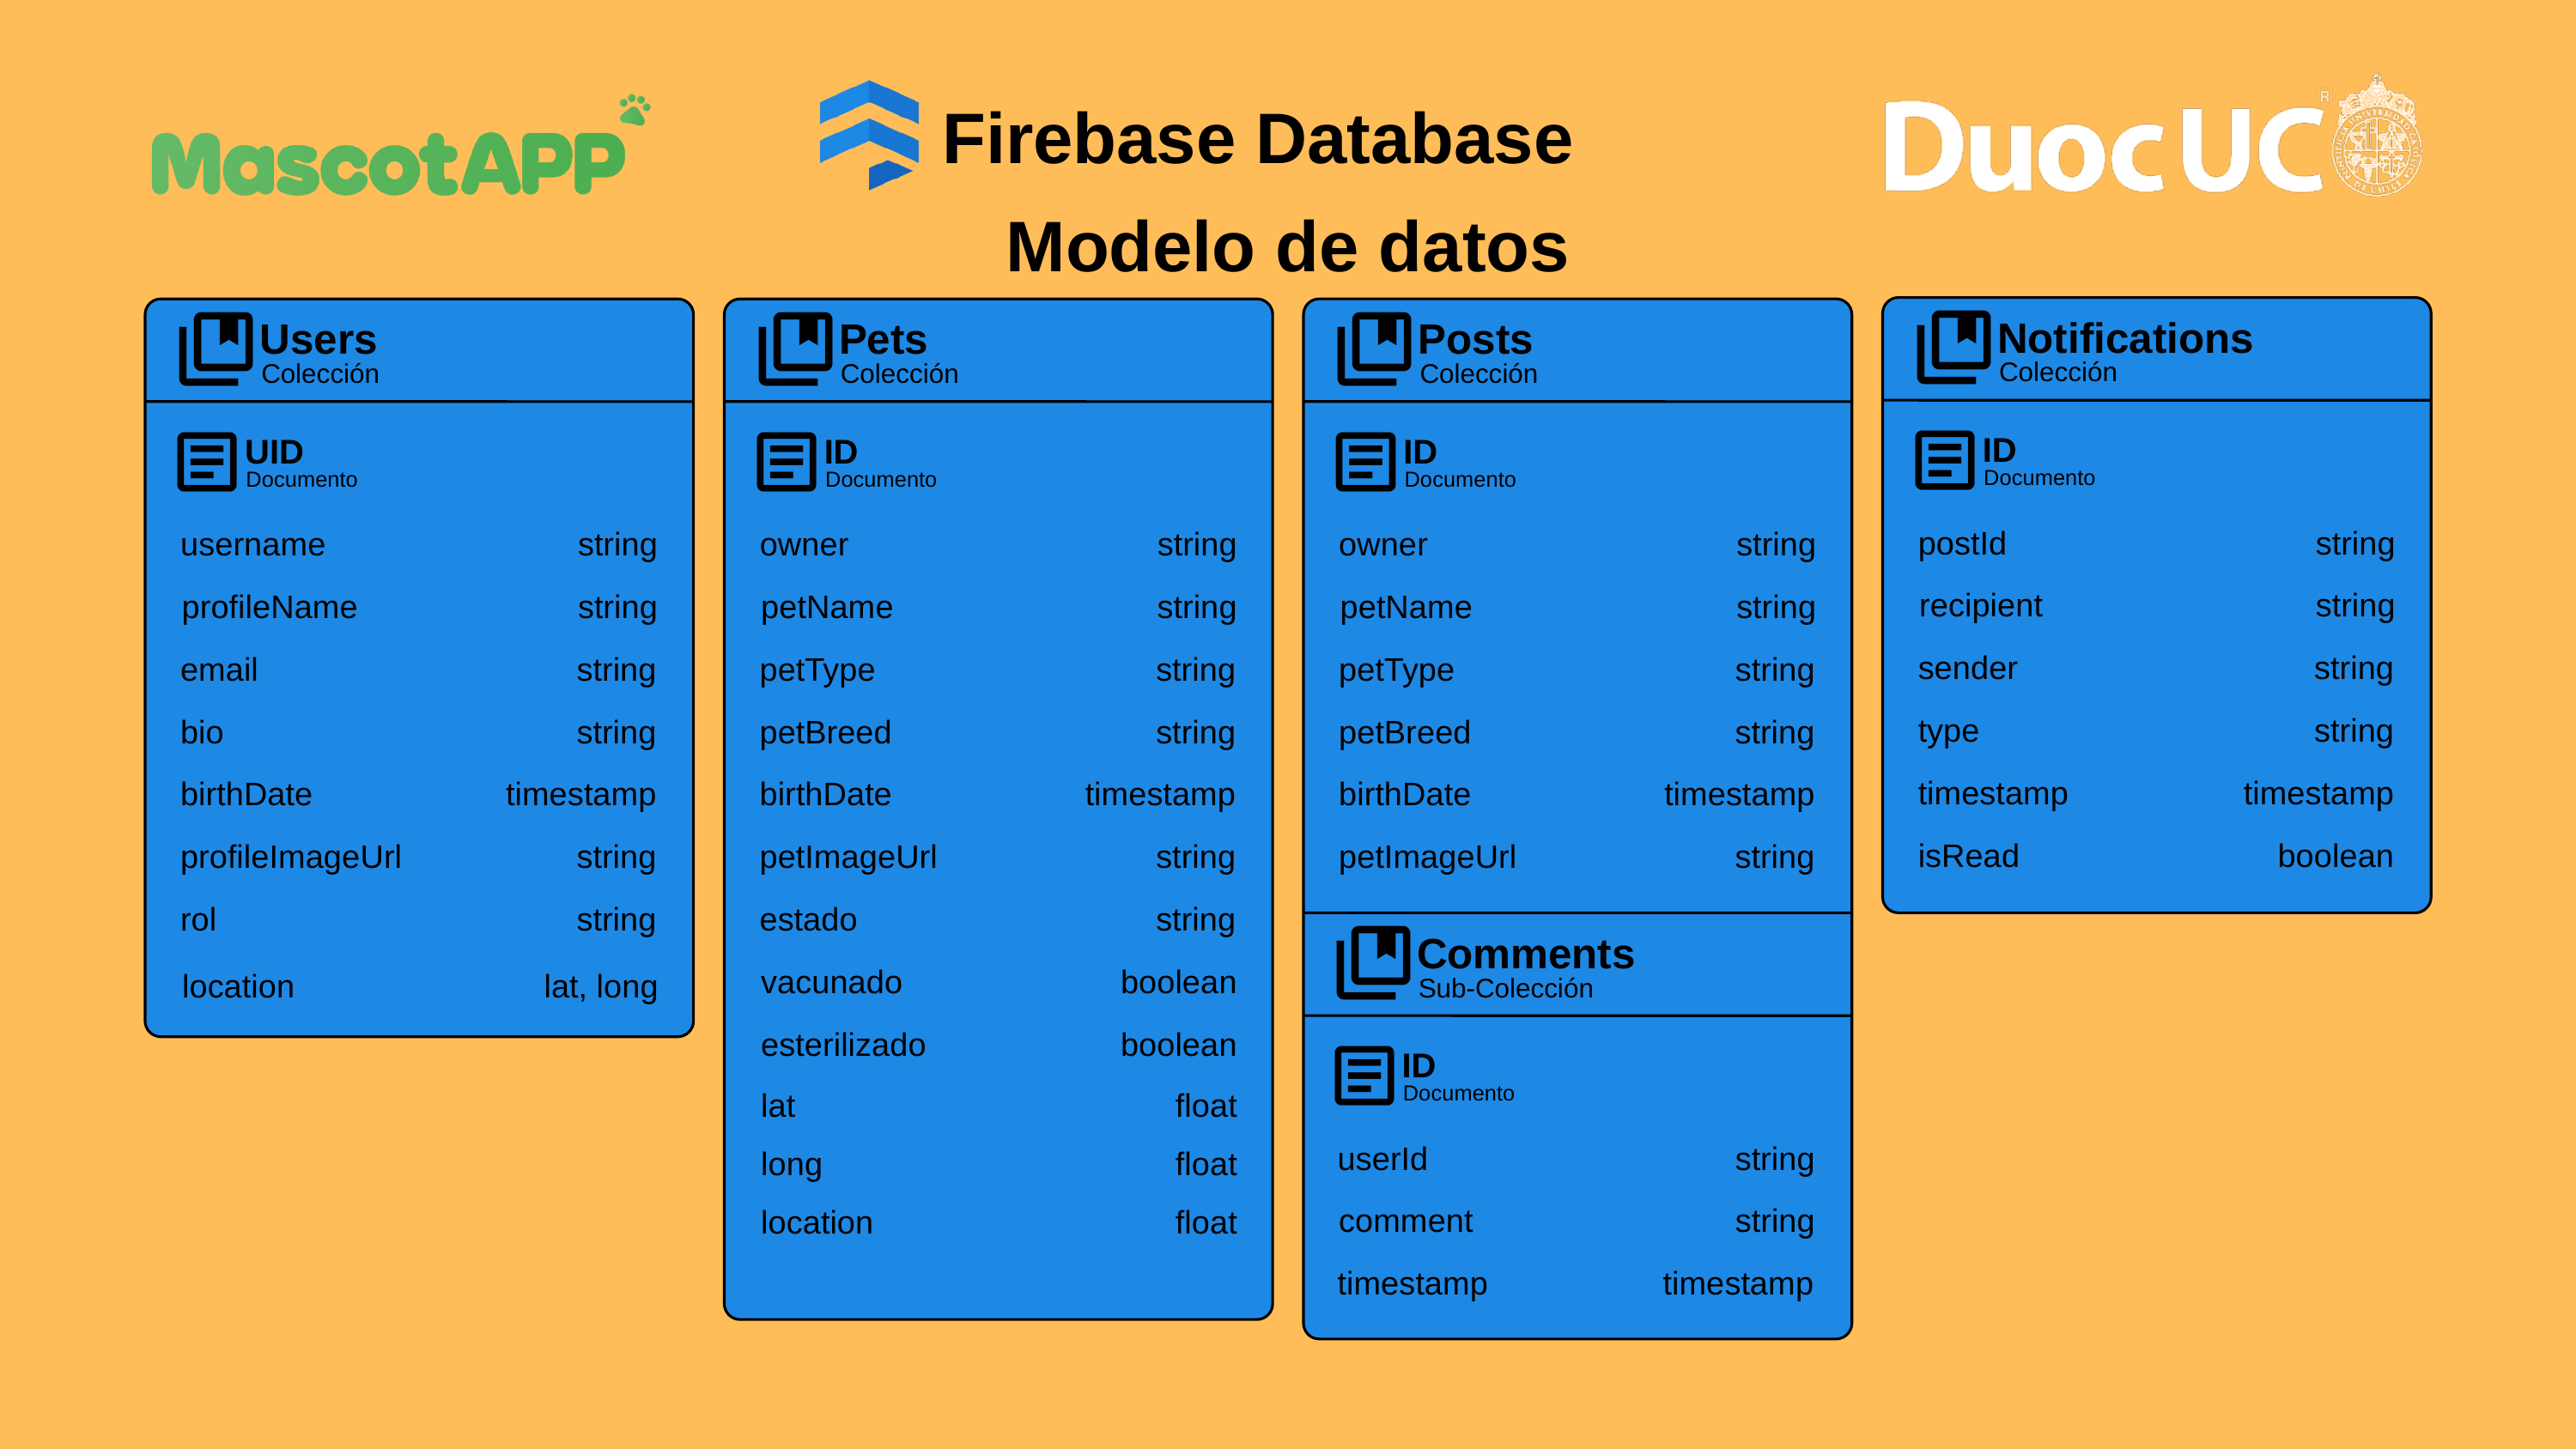

Firebase Database
Modelo de datos

Notifications
Posts
Users
Pets
Colección
Colección
Colección
Colección

ID
ID
ID
UID
Documento
Documento
Documento
Documento
postId
string
username
string
owner
string
owner
string
recipient
string
profileName
string
petName
string
petName
string
sender
string
email
string
petType
string
petType
string
type
string
bio
string
petBreed
string
petBreed
string
timestamp
timestamp
birthDate
timestamp
birthDate
timestamp
birthDate
timestamp
isRead
boolean
profileImageUrl
string
petImageUrl
string
petImageUrl
string
rol
string
estado
string

Comments
vacunado
boolean
location
lat, long
Sub-Colección
esterilizado
boolean

ID
lat
float
Documento
userId
string
long
float
comment
string
location
float
timestamp
timestamp